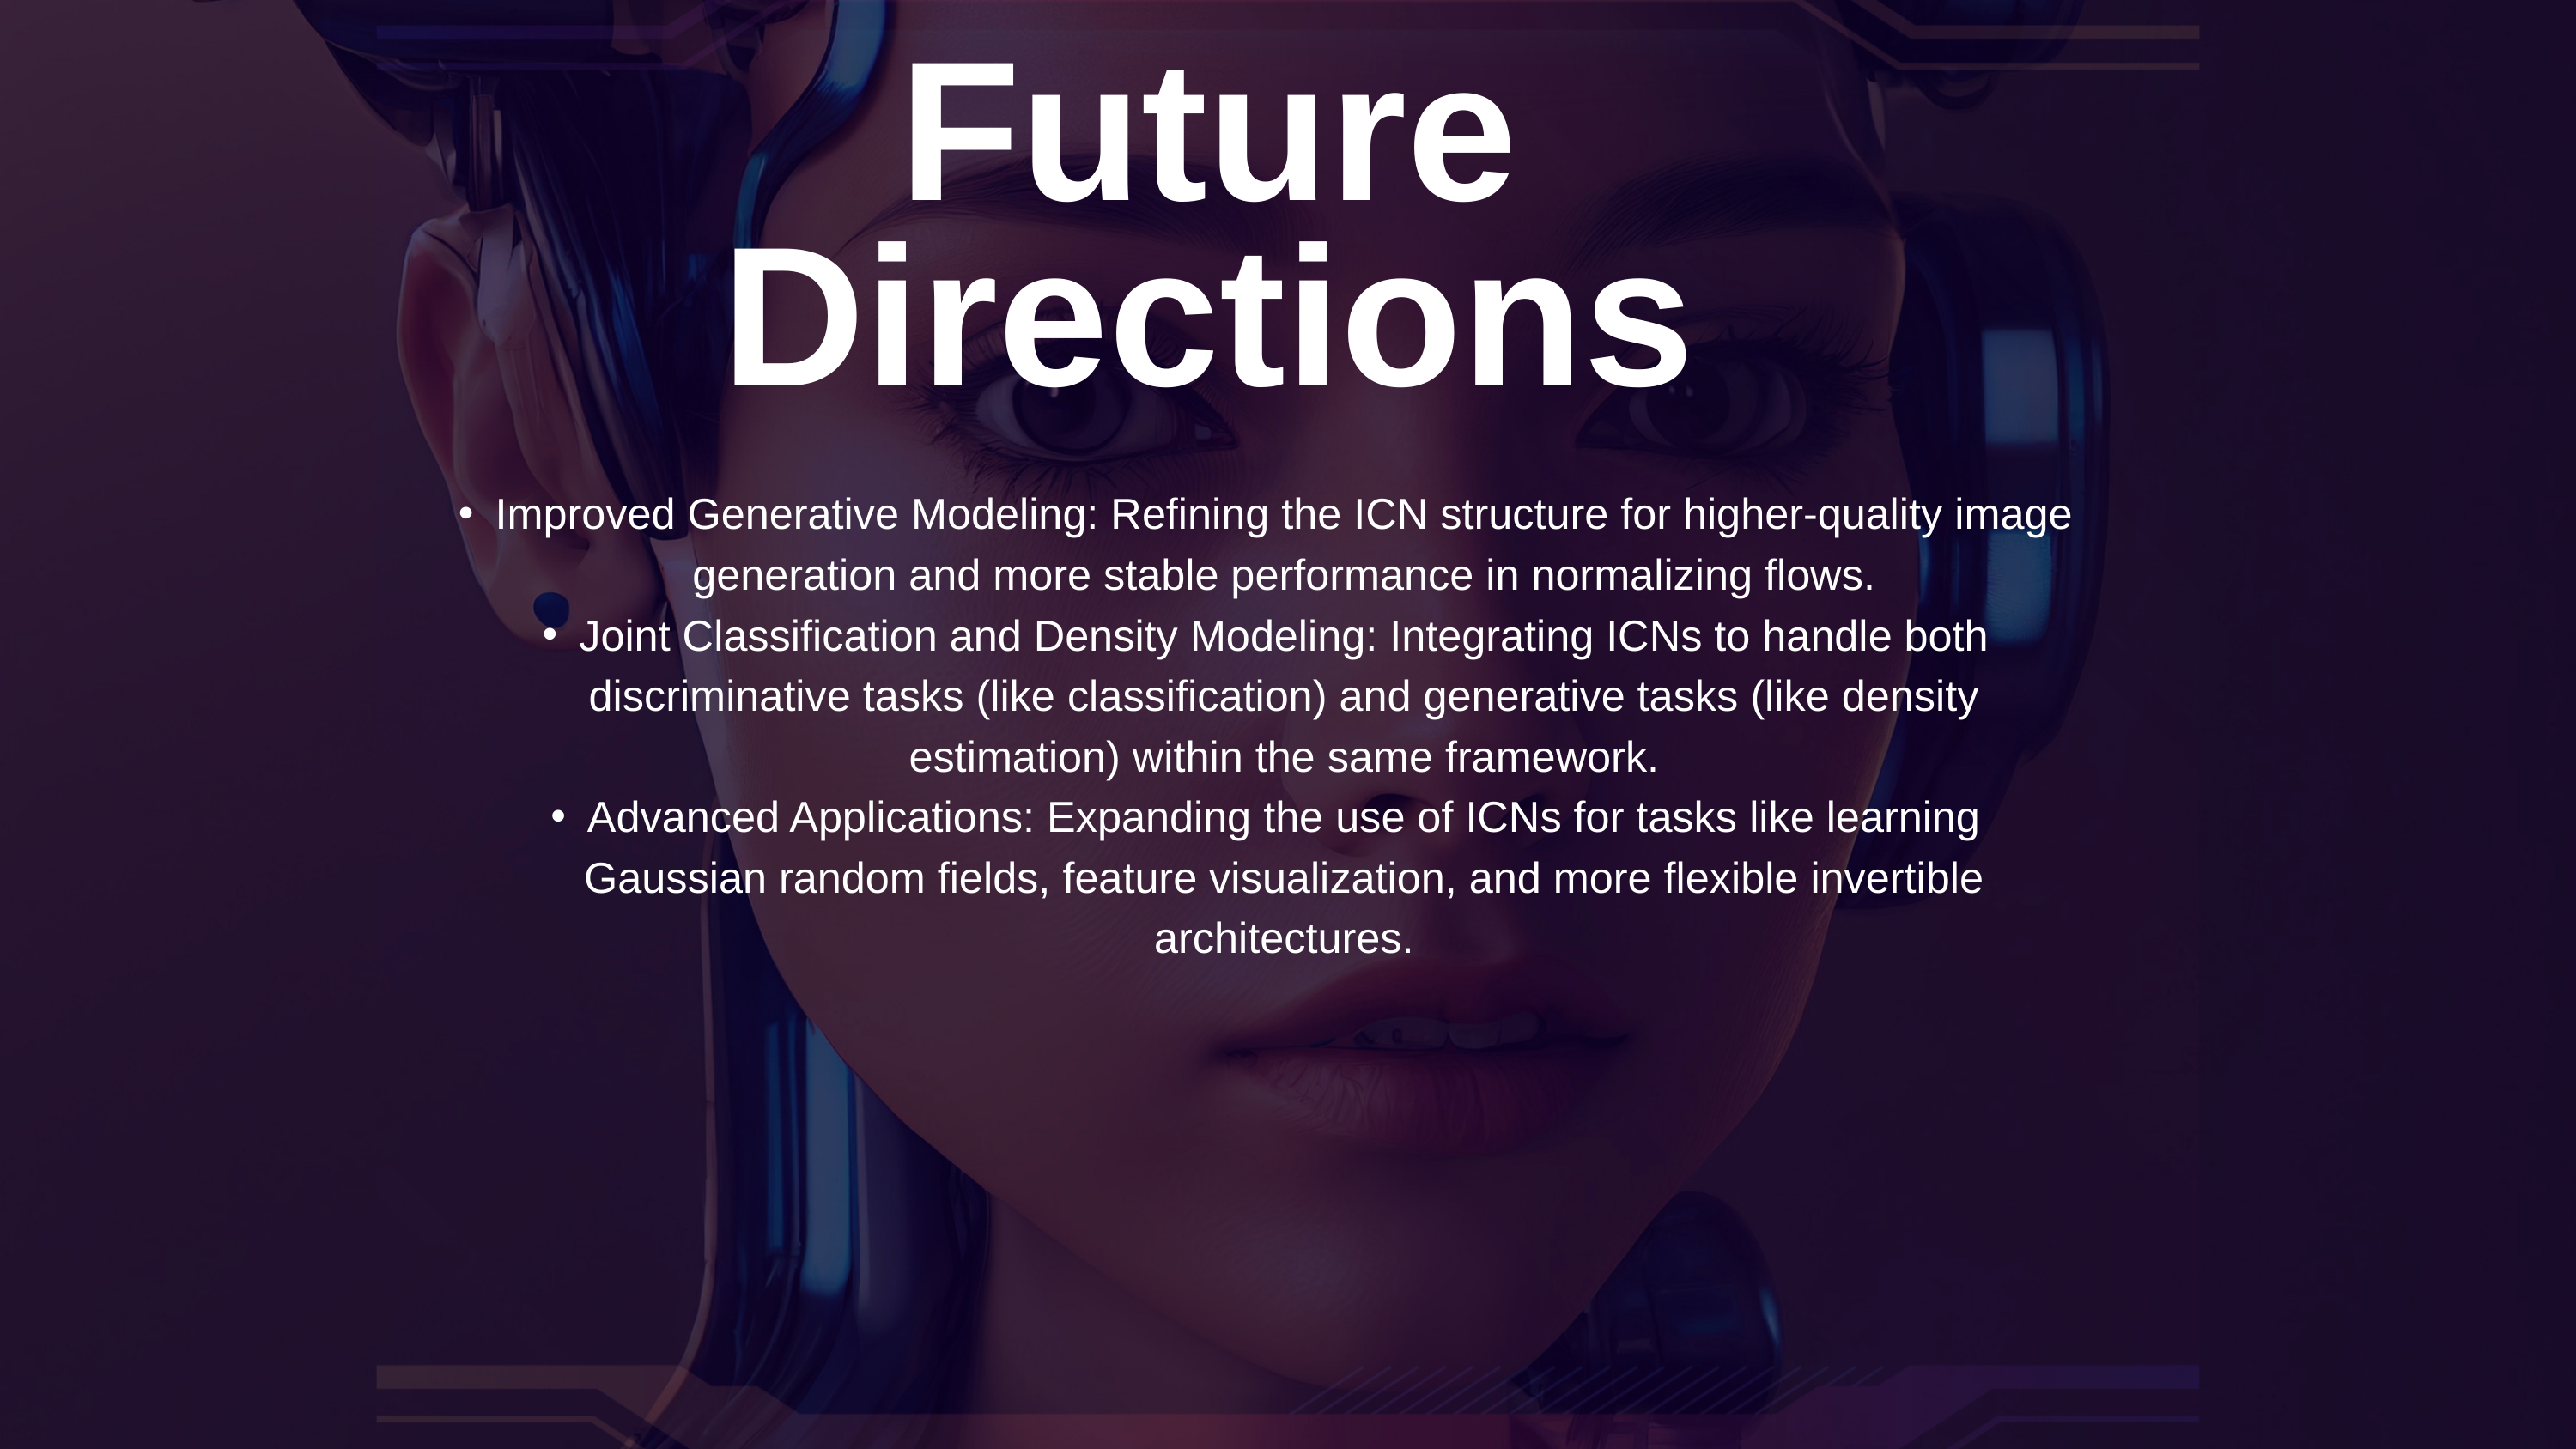

Future Directions
Improved Generative Modeling: Refining the ICN structure for higher-quality image generation and more stable performance in normalizing flows.
Joint Classification and Density Modeling: Integrating ICNs to handle both discriminative tasks (like classification) and generative tasks (like density estimation) within the same framework.
Advanced Applications: Expanding the use of ICNs for tasks like learning Gaussian random fields, feature visualization, and more flexible invertible architectures.